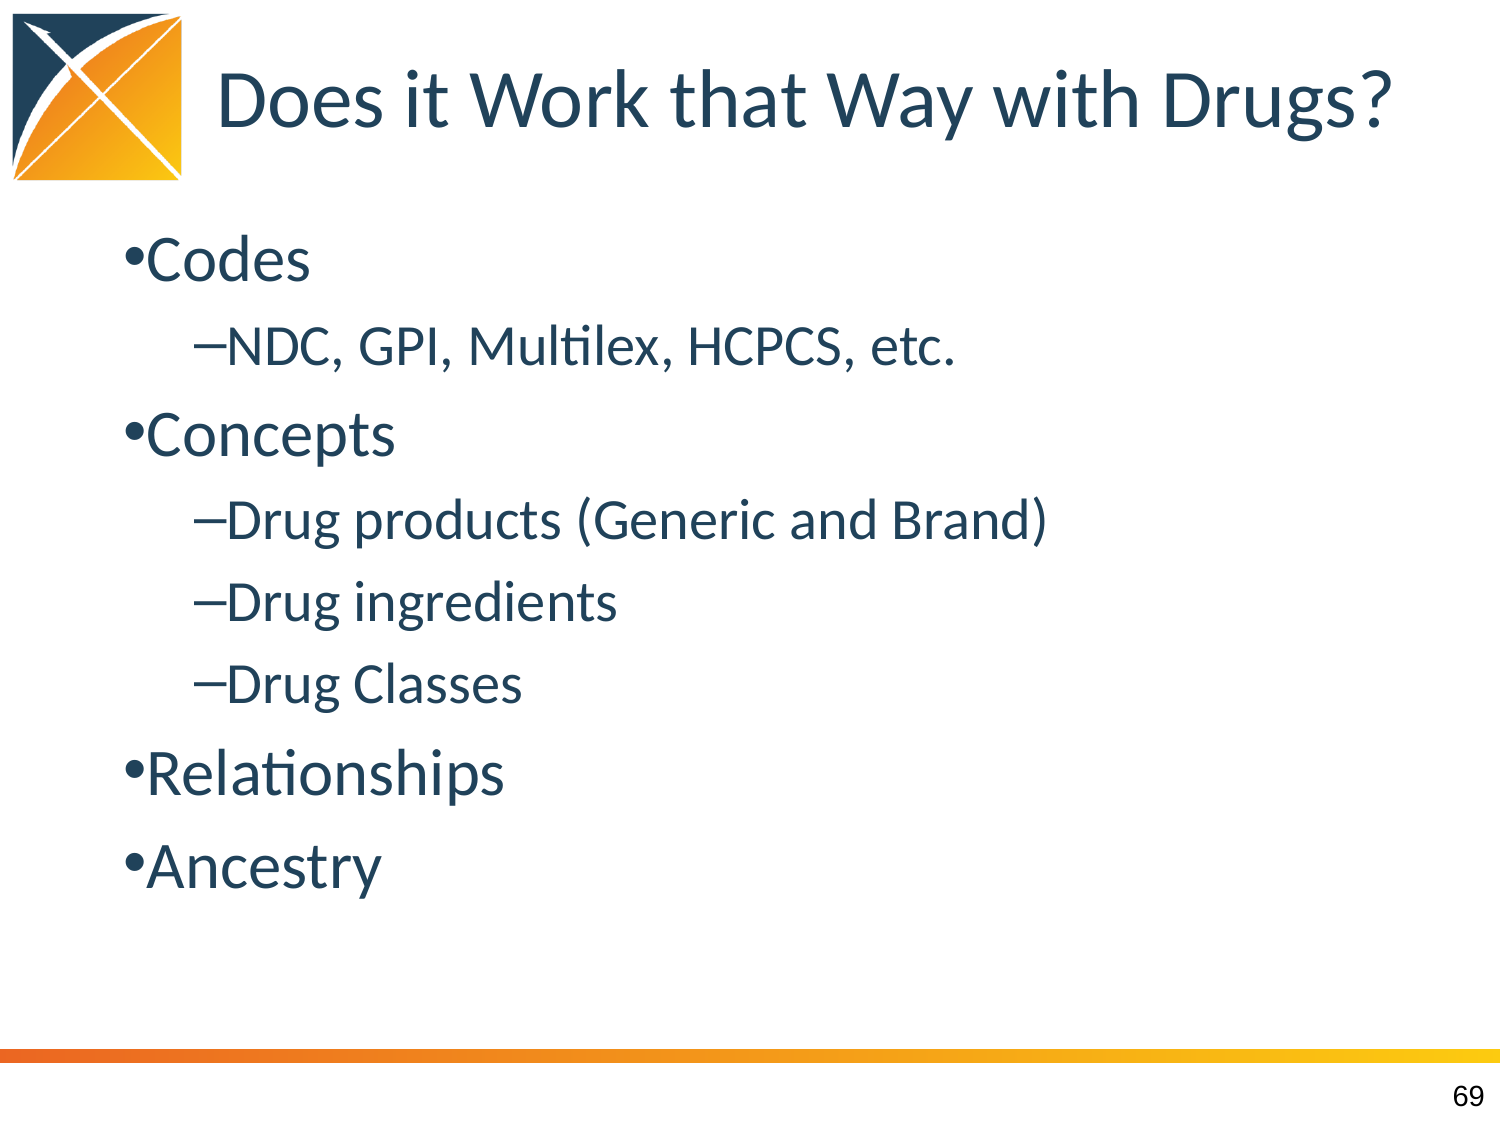

# Does it Work that Way with Drugs?
Codes
NDC, GPI, Multilex, HCPCS, etc.
Concepts
Drug products (Generic and Brand)
Drug ingredients
Drug Classes
Relationships
Ancestry
69